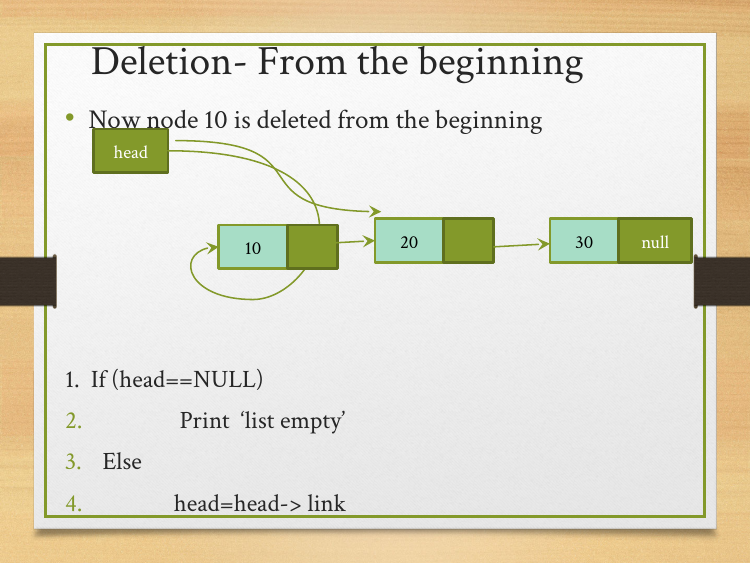

Deletion- From the beginning
Now node 10 is deleted from the beginning

1.  If (head==NULL)
              Print  ‘list empty’
Else
             head=head-> link

head
20

30
null
10